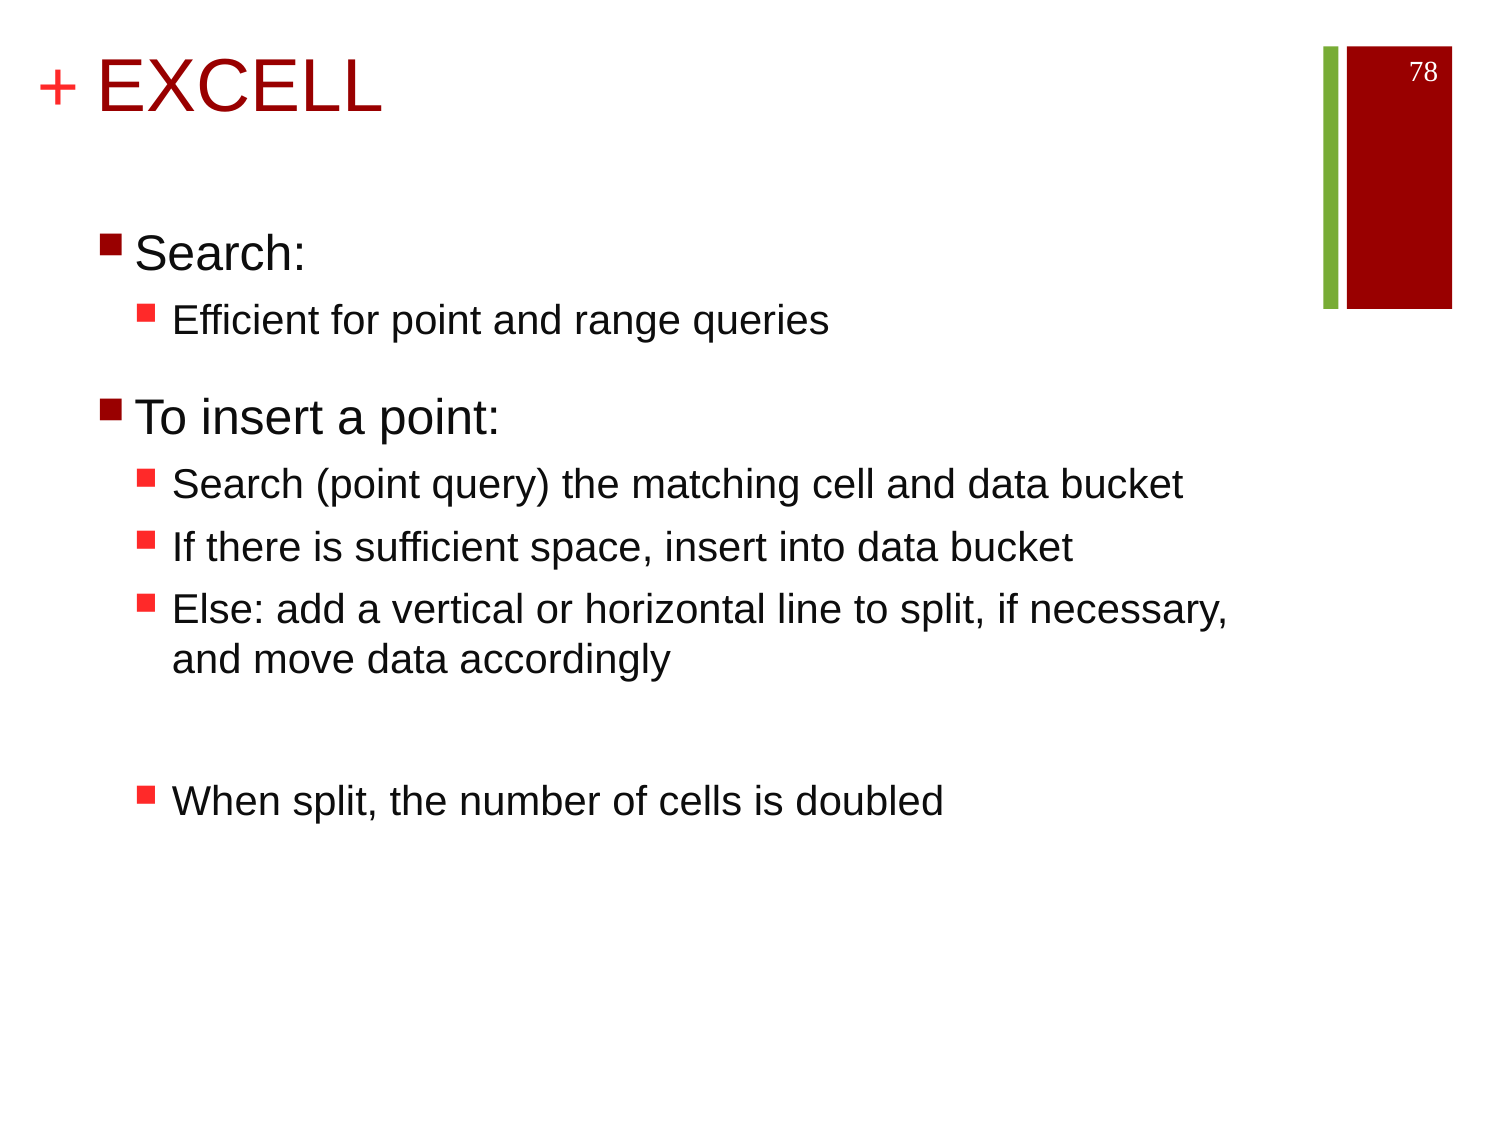

# EXCELL
78
Search:
Efficient for point and range queries
To insert a point:
Search (point query) the matching cell and data bucket
If there is sufficient space, insert into data bucket
Else: add a vertical or horizontal line to split, if necessary, and move data accordingly

When split, the number of cells is doubled